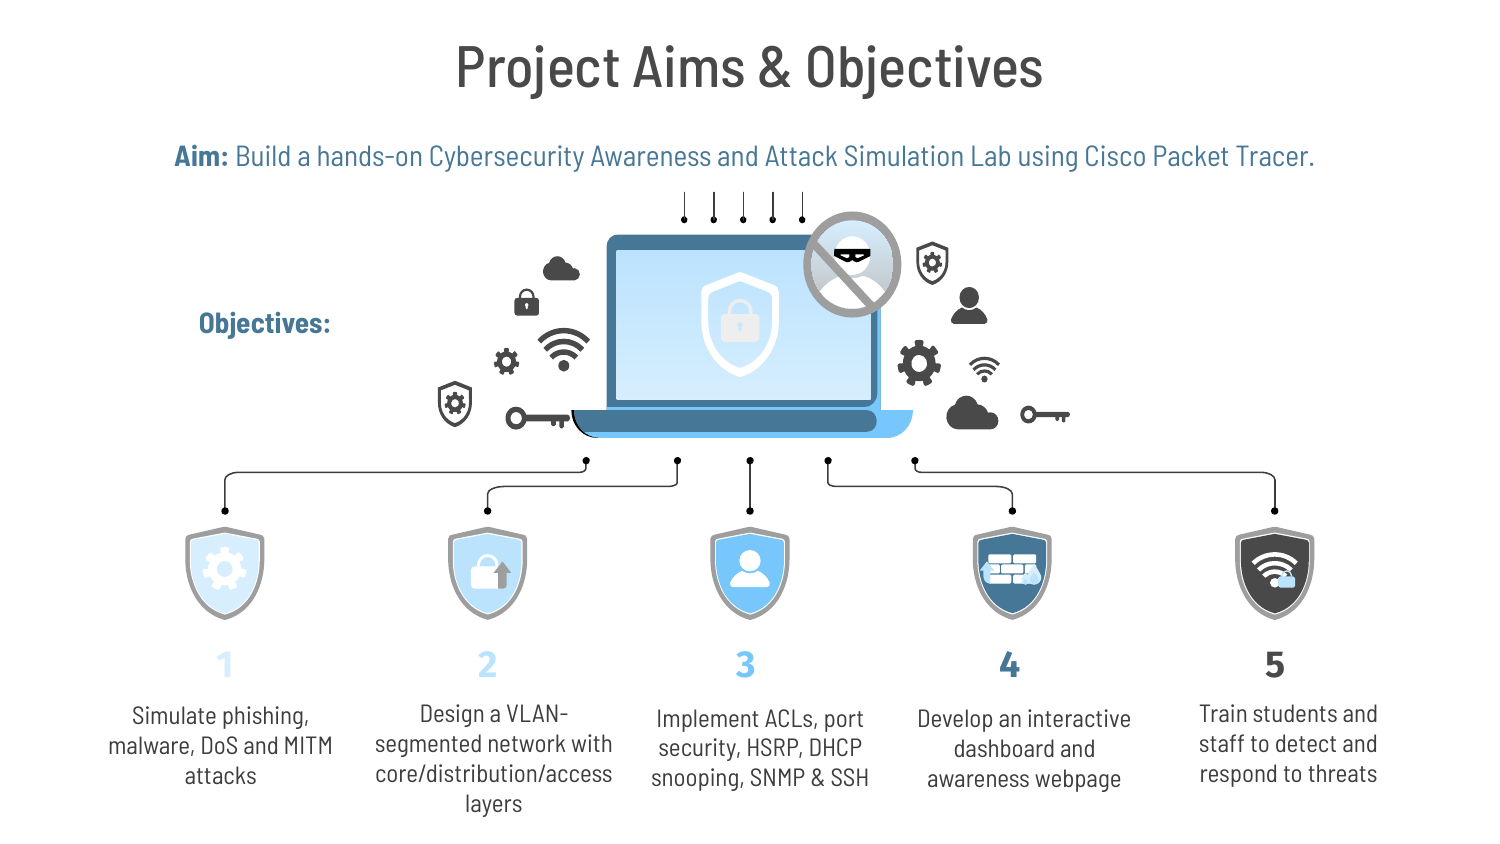

# Project Aims & Objectives
Aim: Build a hands-on Cybersecurity Awareness and Attack Simulation Lab using Cisco Packet Tracer.

Objectives:

1
Simulate phishing, malware, DoS and MITM attacks
3
Implement ACLs, port security, HSRP, DHCP snooping, SNMP & SSH
2
Design a VLAN-segmented network with core/distribution/access layers
4
Develop an interactive dashboard and awareness webpage
5
Train students and staff to detect and respond to threats